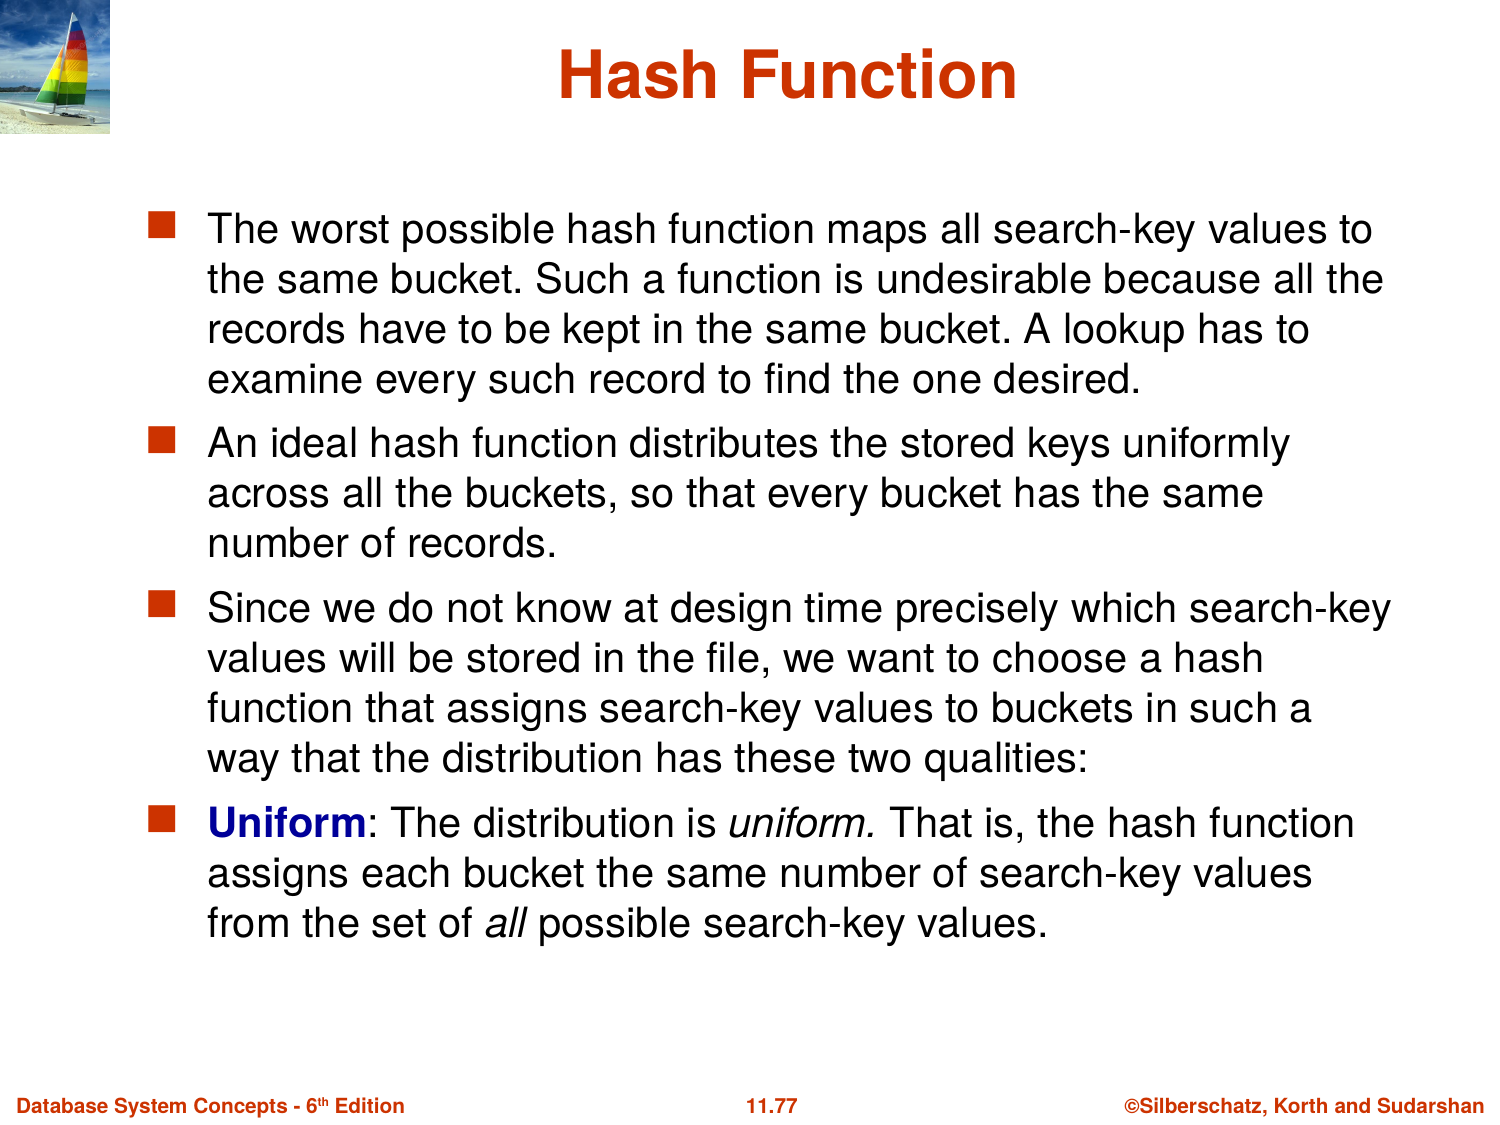

# Hash Function
The worst possible hash function maps all search-key values to the same bucket. Such a function is undesirable because all the records have to be kept in the same bucket. A lookup has to examine every such record to find the one desired.
An ideal hash function distributes the stored keys uniformly across all the buckets, so that every bucket has the same number of records.
Since we do not know at design time precisely which search-key values will be stored in the file, we want to choose a hash function that assigns search-key values to buckets in such a way that the distribution has these two qualities:
Uniform: The distribution is uniform. That is, the hash function assigns each bucket the same number of search-key values from the set of all possible search-key values.